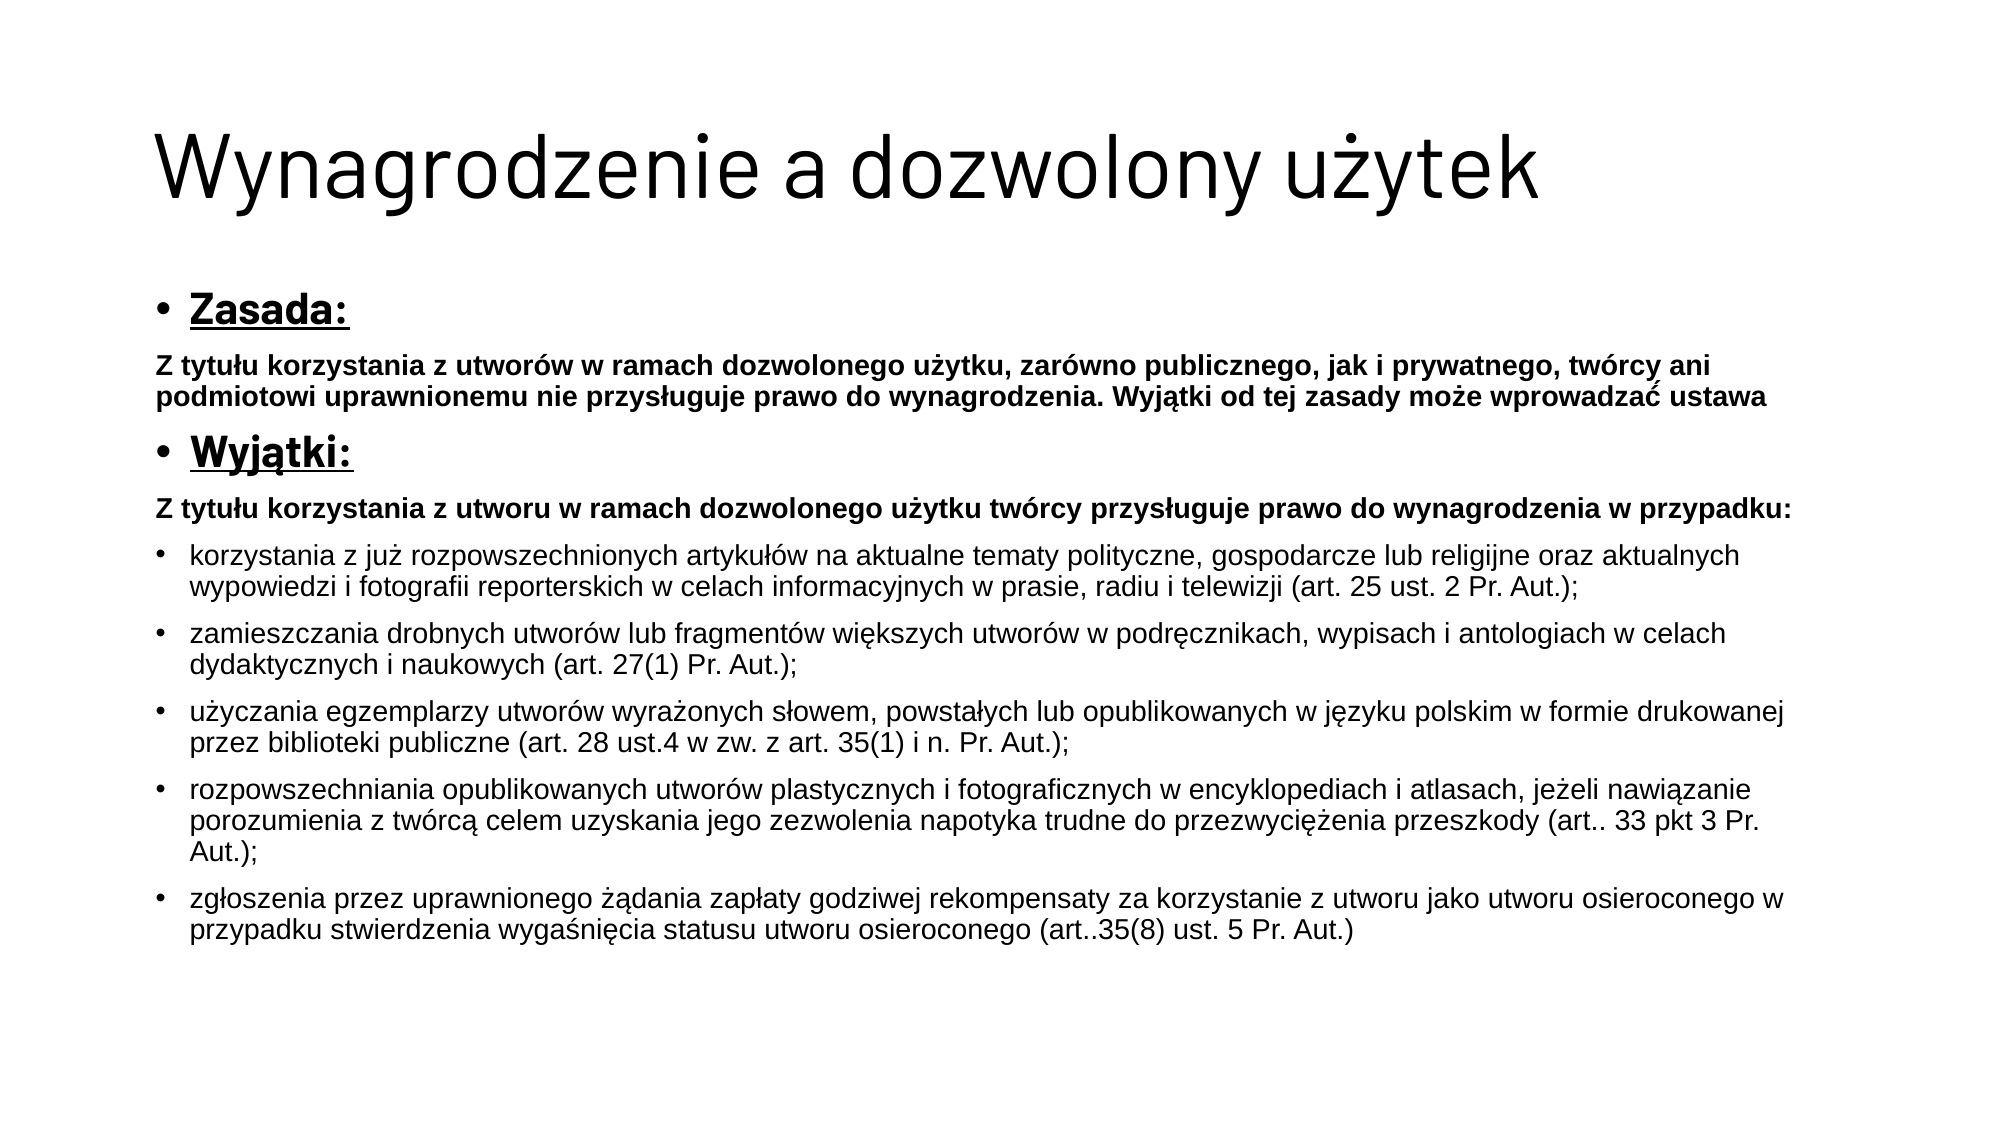

# Wynagrodzenie a dozwolony użytek
Zasada:
Z tytułu korzystania z utworów w ramach dozwolonego użytku, zarówno publicznego, jak i prywatnego, twórcy ani podmiotowi uprawnionemu nie przysługuje prawo do wynagrodzenia. Wyjątki od tej zasady może wprowadzać́ ustawa
Wyjątki:
Z tytułu korzystania z utworu w ramach dozwolonego użytku twórcy przysługuje prawo do wynagrodzenia w przypadku:
korzystania z już rozpowszechnionych artykułów na aktualne tematy polityczne, gospodarcze lub religijne oraz aktualnych wypowiedzi i fotografii reporterskich w celach informacyjnych w prasie, radiu i telewizji (art. 25 ust. 2 Pr. Aut.);
zamieszczania drobnych utworów lub fragmentów większych utworów w podręcznikach, wypisach i antologiach w celach dydaktycznych i naukowych (art. 27(1) Pr. Aut.);
użyczania egzemplarzy utworów wyrażonych słowem, powstałych lub opublikowanych w języku polskim w formie drukowanej przez biblioteki publiczne (art. 28 ust.4 w zw. z art. 35(1) i n. Pr. Aut.);
rozpowszechniania opublikowanych utworów plastycznych i fotograficznych w encyklopediach i atlasach, jeżeli nawiązanie porozumienia z twórcą celem uzyskania jego zezwolenia napotyka trudne do przezwyciężenia przeszkody (art.. 33 pkt 3 Pr. Aut.);
zgłoszenia przez uprawnionego żądania zapłaty godziwej rekompensaty za korzystanie z utworu jako utworu osieroconego w przypadku stwierdzenia wygaśnięcia statusu utworu osieroconego (art..35(8) ust. 5 Pr. Aut.)